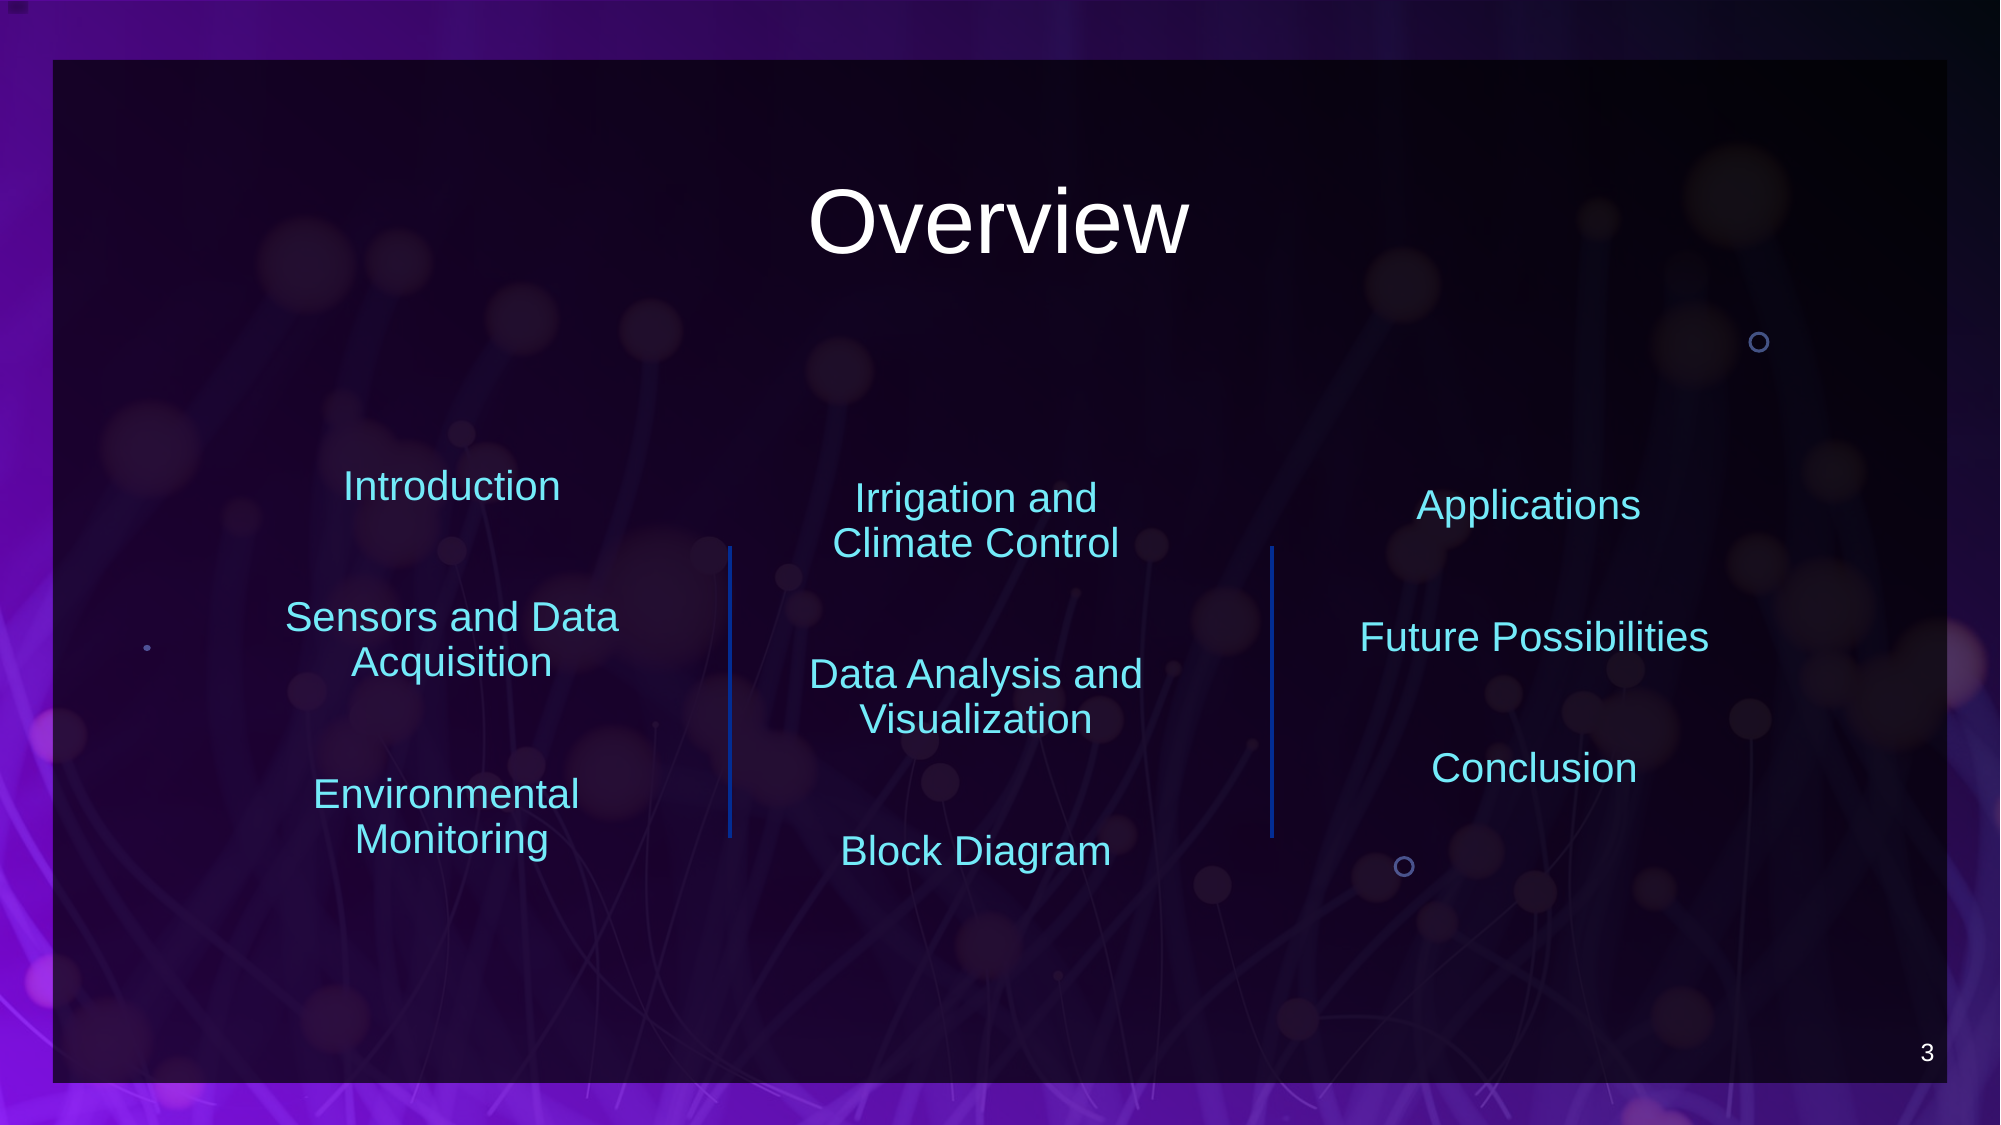

Overview
Irrigation and Climate Control

Data Analysis and Visualization

Block Diagram
Introduction

Sensors and Data Acquisition

Environmental  Monitoring
Applications

Future Possibilities

Conclusion

3